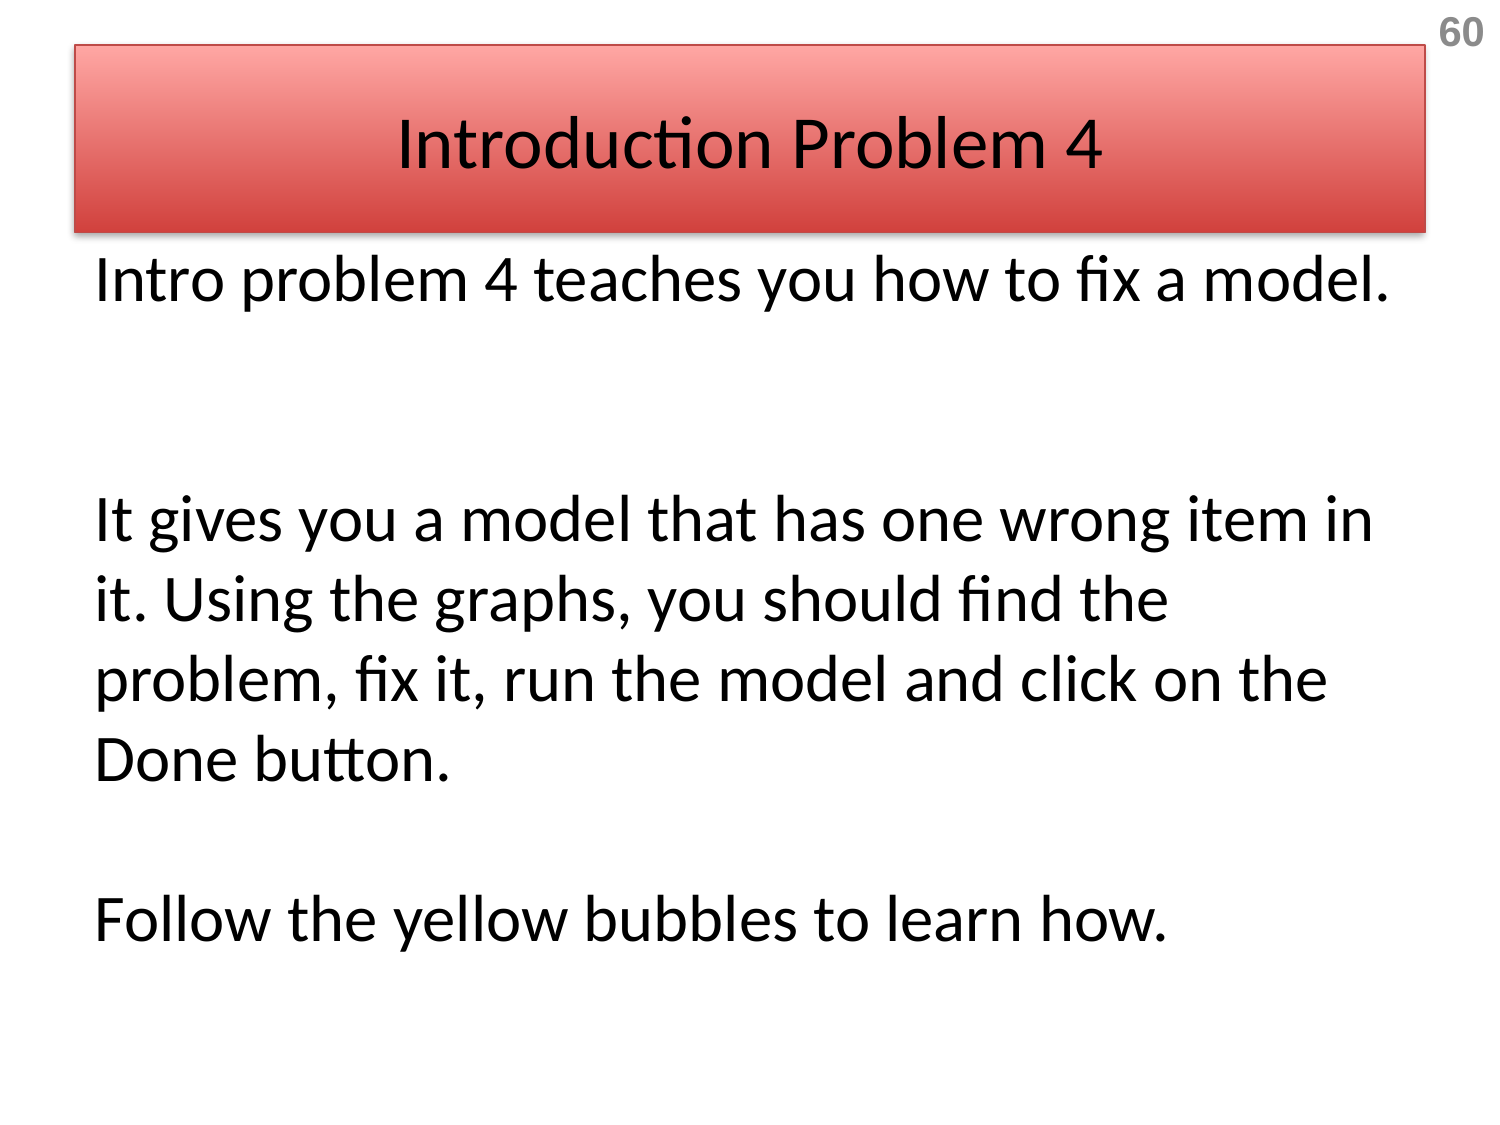

60
Introduction Problem 4
# Intro problem 4 teaches you how to fix a model. It gives you a model that has one wrong item in it. Using the graphs, you should find the problem, fix it, run the model and click on the Done button. Follow the yellow bubbles to learn how.